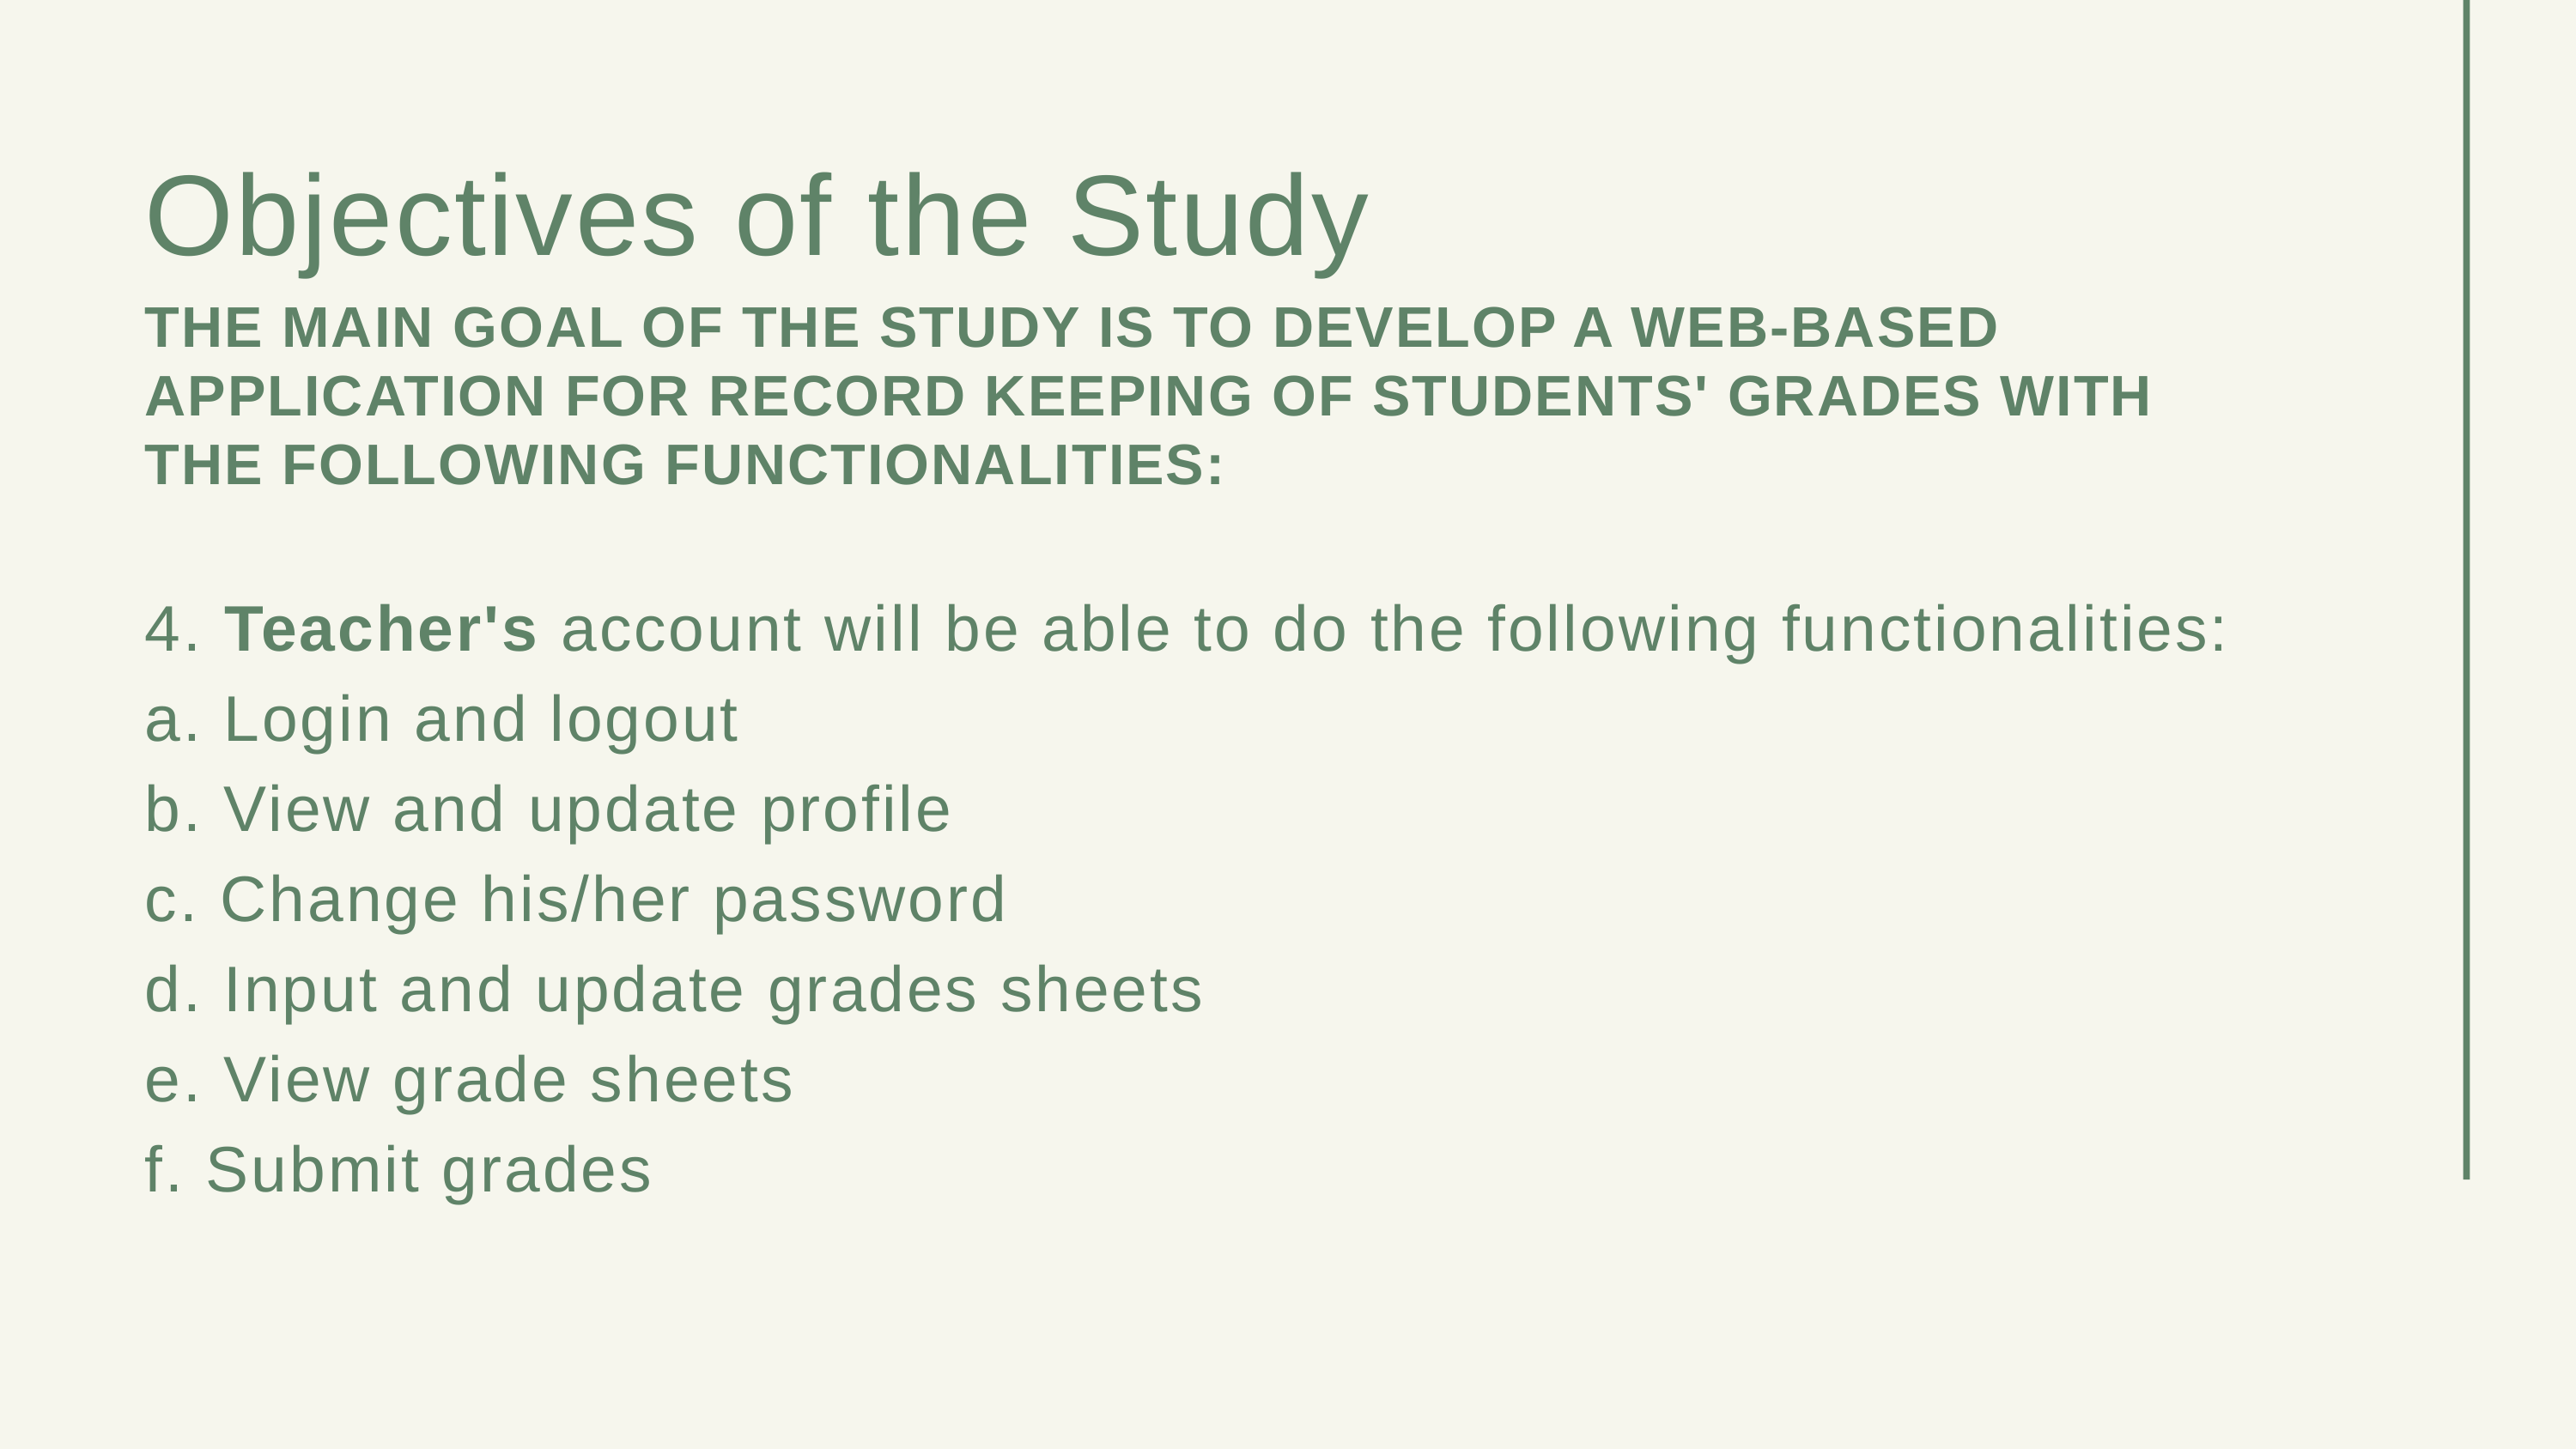

Objectives of the Study
THE MAIN GOAL OF THE STUDY IS TO DEVELOP A WEB-BASED APPLICATION FOR RECORD KEEPING OF STUDENTS' GRADES WITH THE FOLLOWING FUNCTIONALITIES:
4. Teacher's account will be able to do the following functionalities:
a. Login and logout
b. View and update profile
c. Change his/her password
d. Input and update grades sheets
e. View grade sheets
f. Submit grades

SDCC • 2020